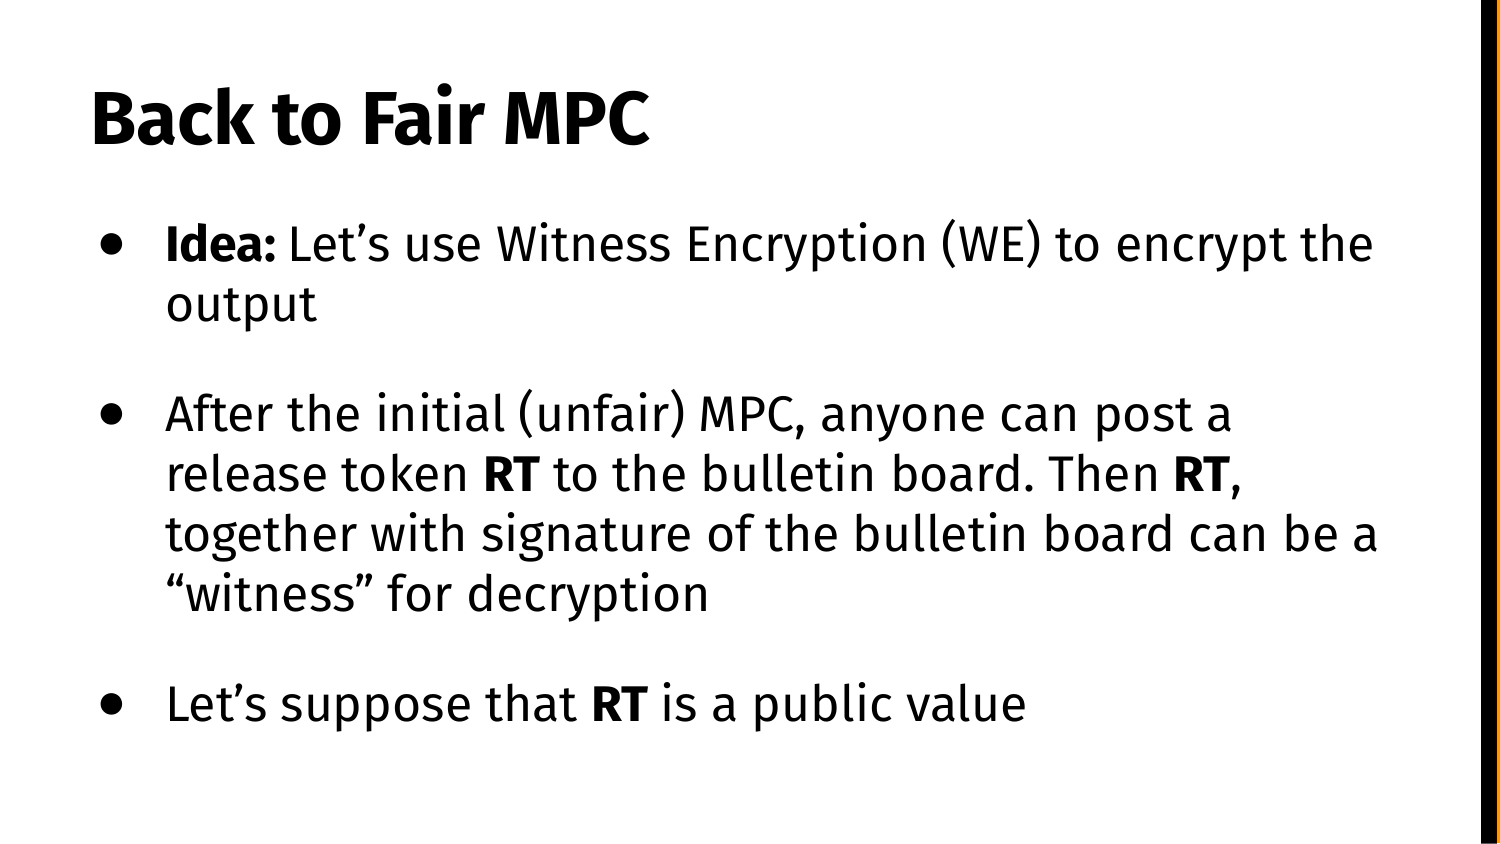

# Back to Fair MPC
Idea: Let’s use Witness Encryption (WE) to encrypt the output

After the initial (unfair) MPC, anyone can post a release token RT to the bulletin board. Then RT, together with signature of the bulletin board can be a “witness” for decryption

Let’s suppose that RT is a public value